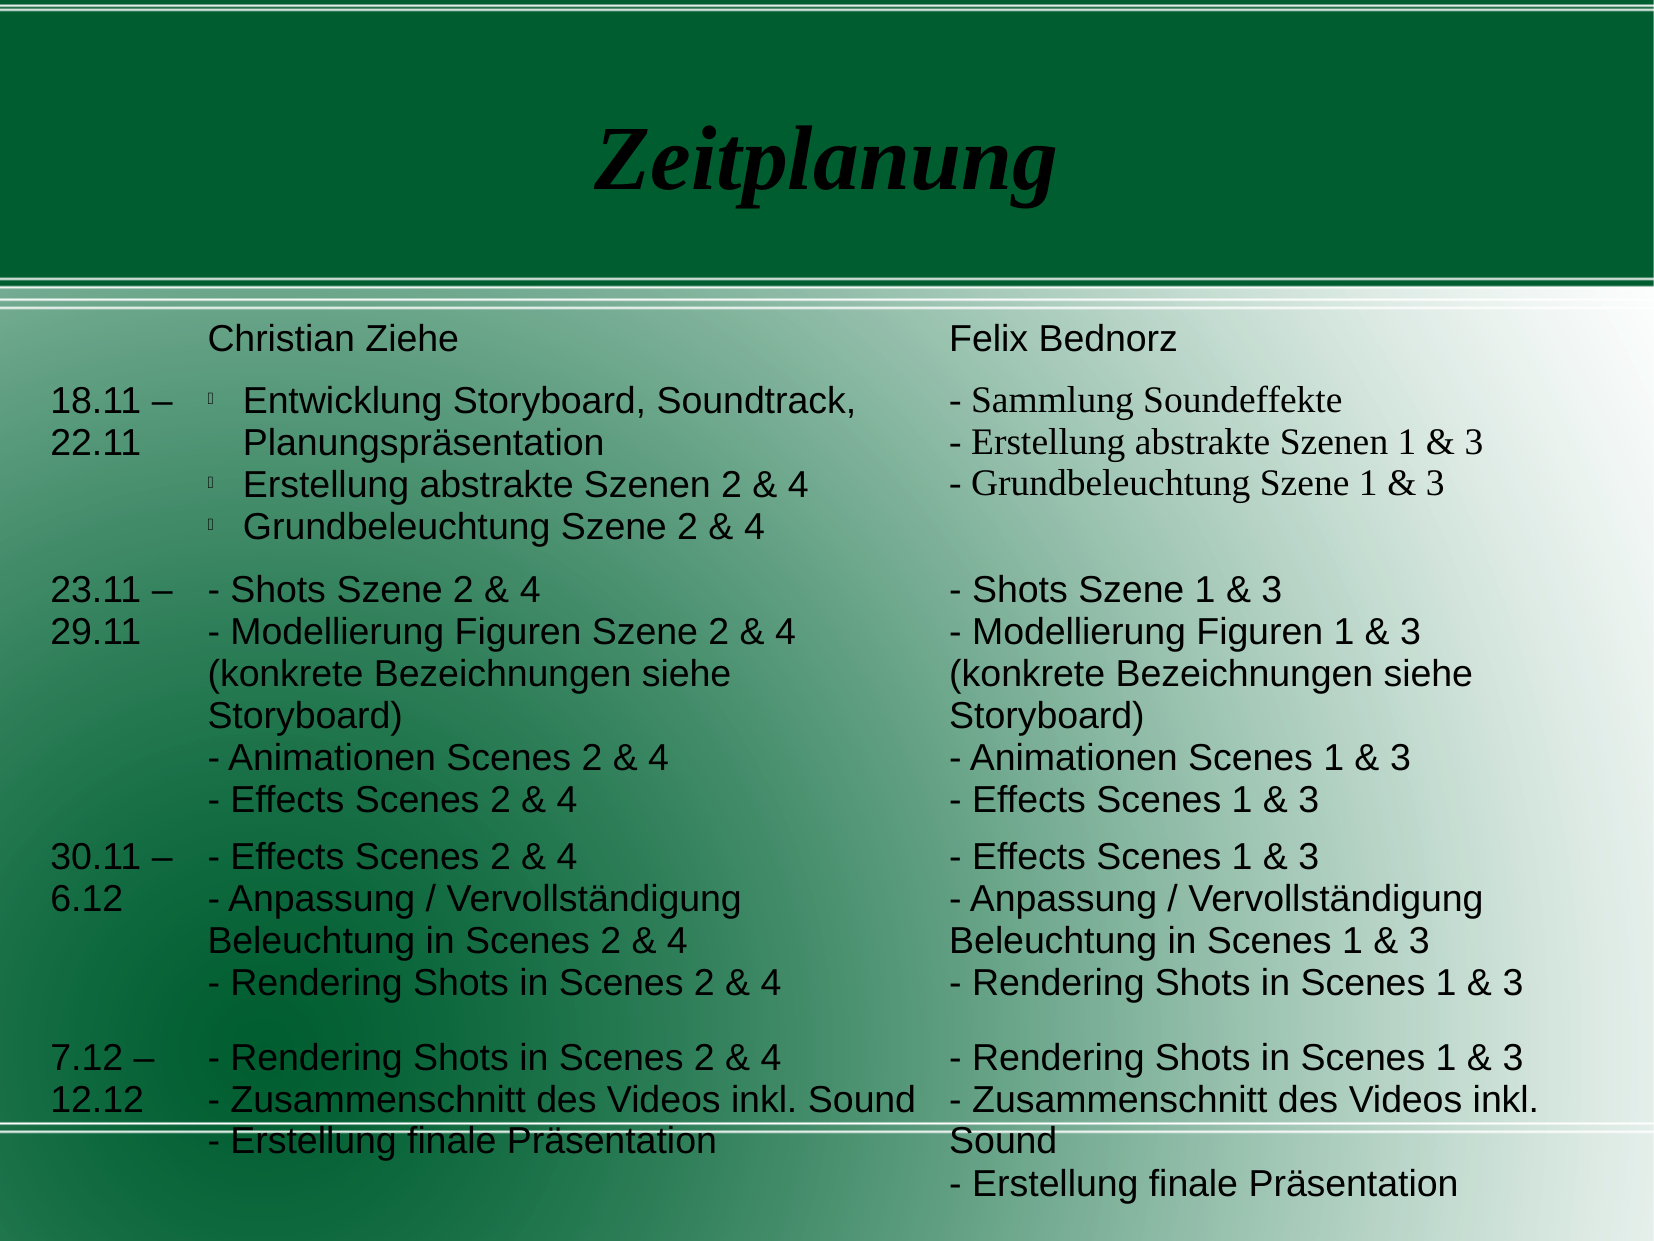

Zeitplanung
|  | Christian Ziehe | Felix Bednorz |
| --- | --- | --- |
| 18.11 – 22.11 | Entwicklung Storyboard, Soundtrack, Planungspräsentation Erstellung abstrakte Szenen 2 & 4 Grundbeleuchtung Szene 2 & 4 | - Sammlung Soundeffekte - Erstellung abstrakte Szenen 1 & 3 - Grundbeleuchtung Szene 1 & 3 |
| 23.11 – 29.11 | - Shots Szene 2 & 4 - Modellierung Figuren Szene 2 & 4 (konkrete Bezeichnungen siehe Storyboard) - Animationen Scenes 2 & 4 - Effects Scenes 2 & 4 | - Shots Szene 1 & 3 - Modellierung Figuren 1 & 3 (konkrete Bezeichnungen siehe Storyboard) - Animationen Scenes 1 & 3 - Effects Scenes 1 & 3 |
| 30.11 – 6.12 | - Effects Scenes 2 & 4 - Anpassung / Vervollständigung Beleuchtung in Scenes 2 & 4 - Rendering Shots in Scenes 2 & 4 | - Effects Scenes 1 & 3 - Anpassung / Vervollständigung Beleuchtung in Scenes 1 & 3 - Rendering Shots in Scenes 1 & 3 |
| 7.12 – 12.12 | - Rendering Shots in Scenes 2 & 4 - Zusammenschnitt des Videos inkl. Sound - Erstellung finale Präsentation | - Rendering Shots in Scenes 1 & 3 - Zusammenschnitt des Videos inkl. Sound - Erstellung finale Präsentation |